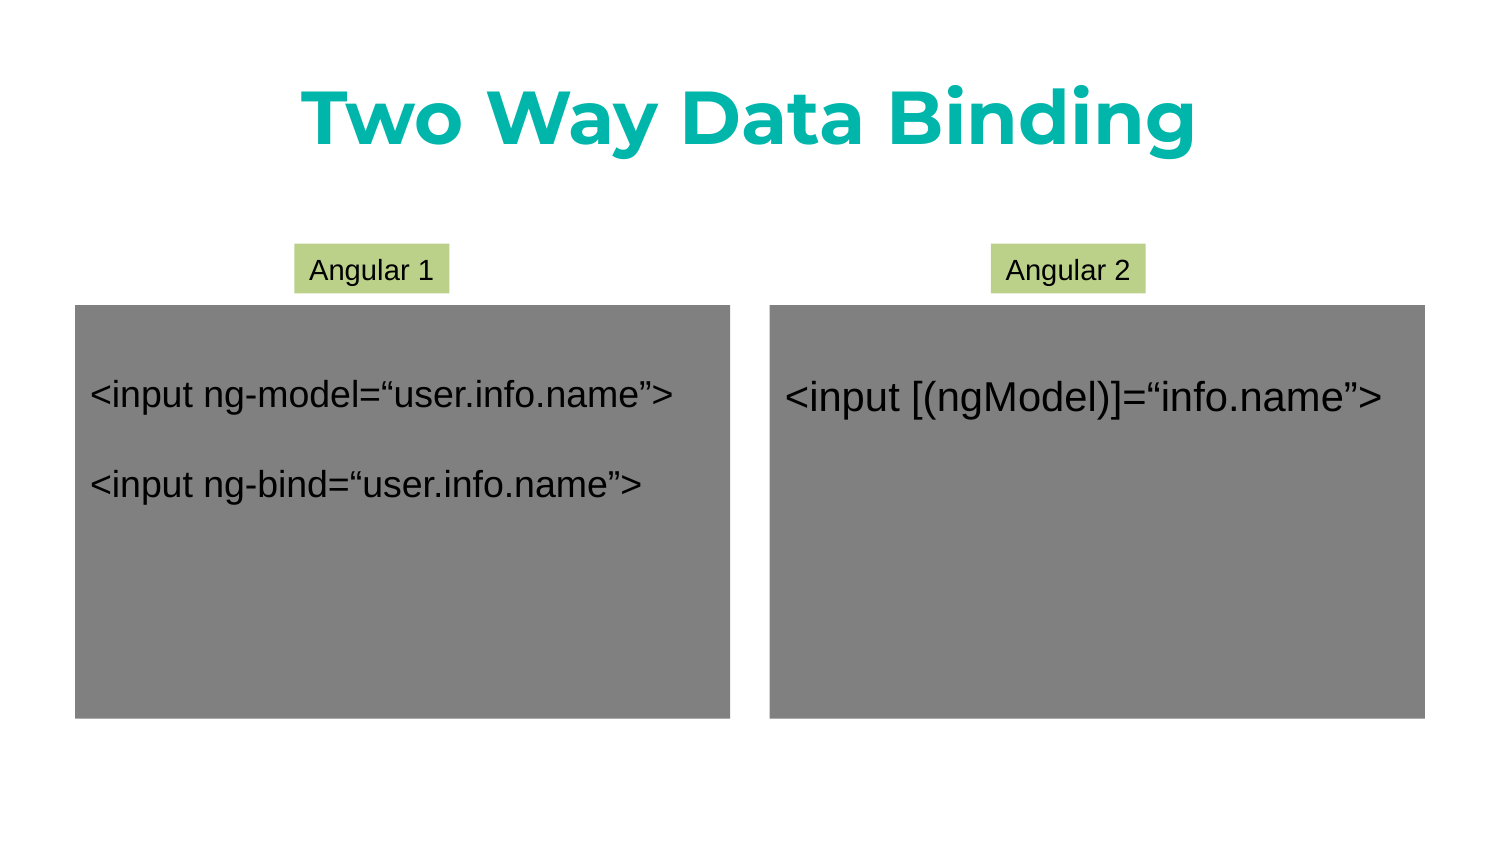

# Two Way Data Binding
Angular 2
Angular 1

<input ng-model=“user.info.name”>

<input ng-bind=“user.info.name”>

<input [(ngModel)]=“info.name”>